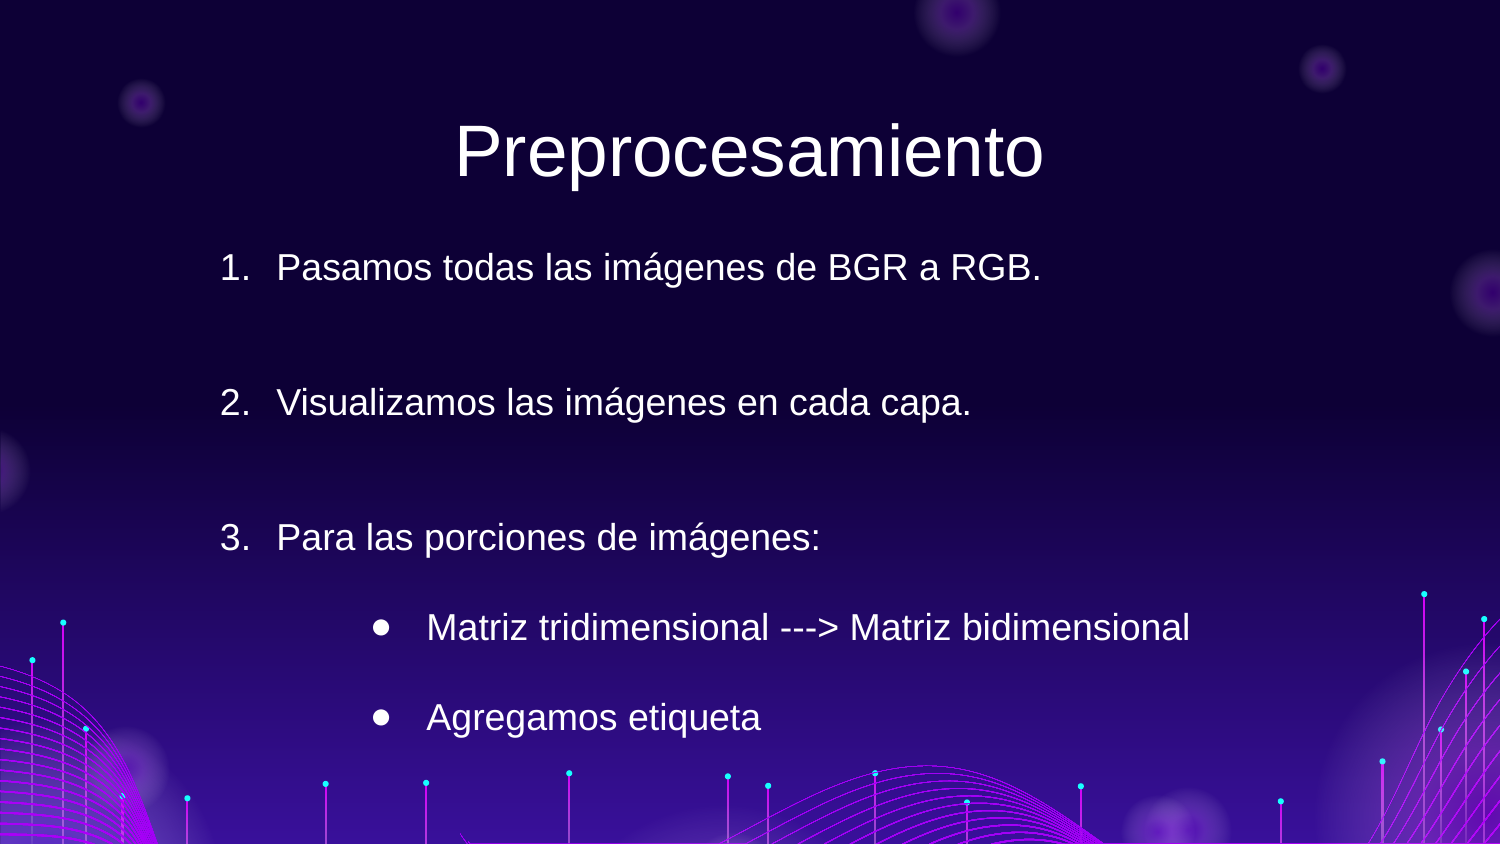

# Preprocesamiento
Pasamos todas las imágenes de BGR a RGB.

Visualizamos las imágenes en cada capa.

Para las porciones de imágenes:

Matriz tridimensional ---> Matriz bidimensional

Agregamos etiqueta